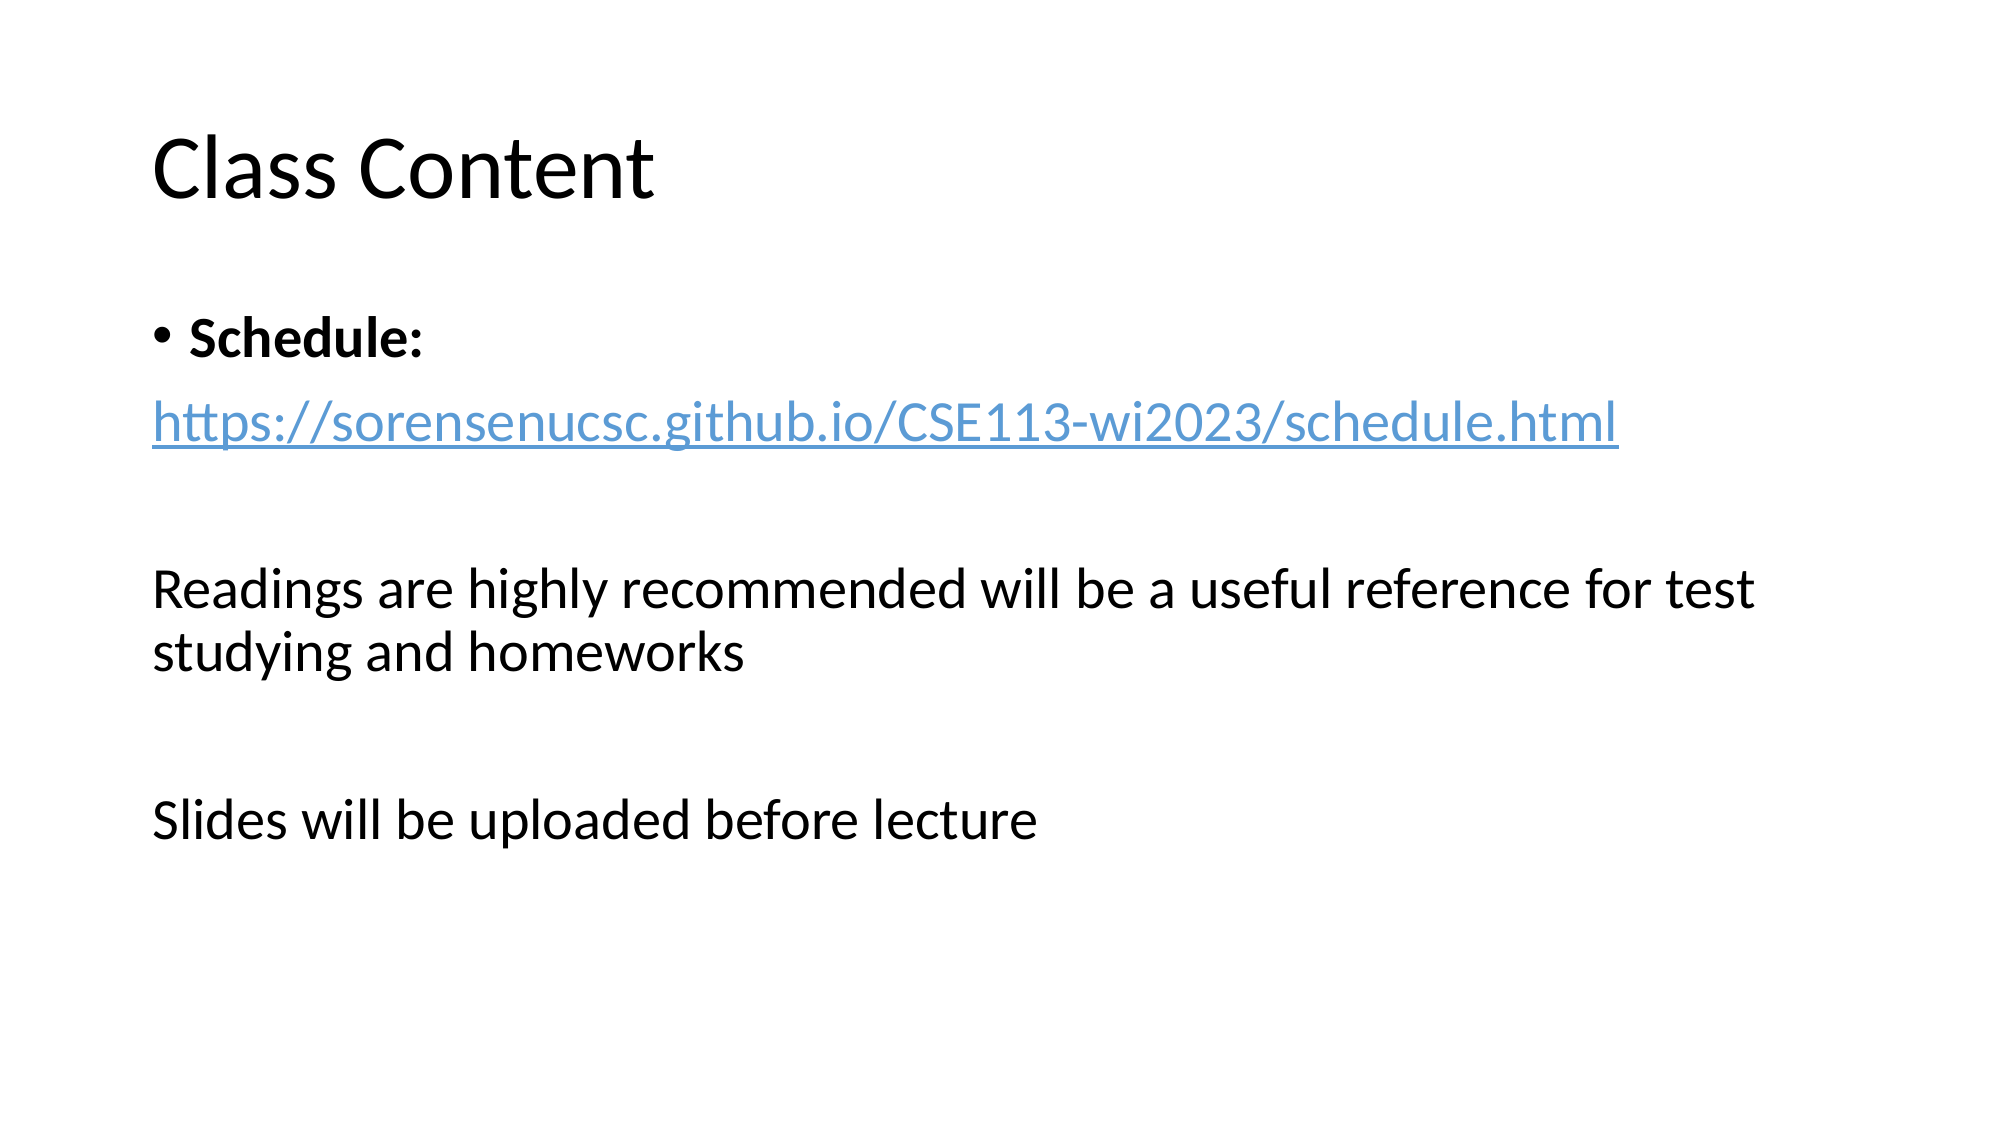

# Class Content
Schedule:
https://sorensenucsc.github.io/CSE113-wi2023/schedule.html

Readings are highly recommended will be a useful reference for test studying and homeworks

Slides will be uploaded before lecture